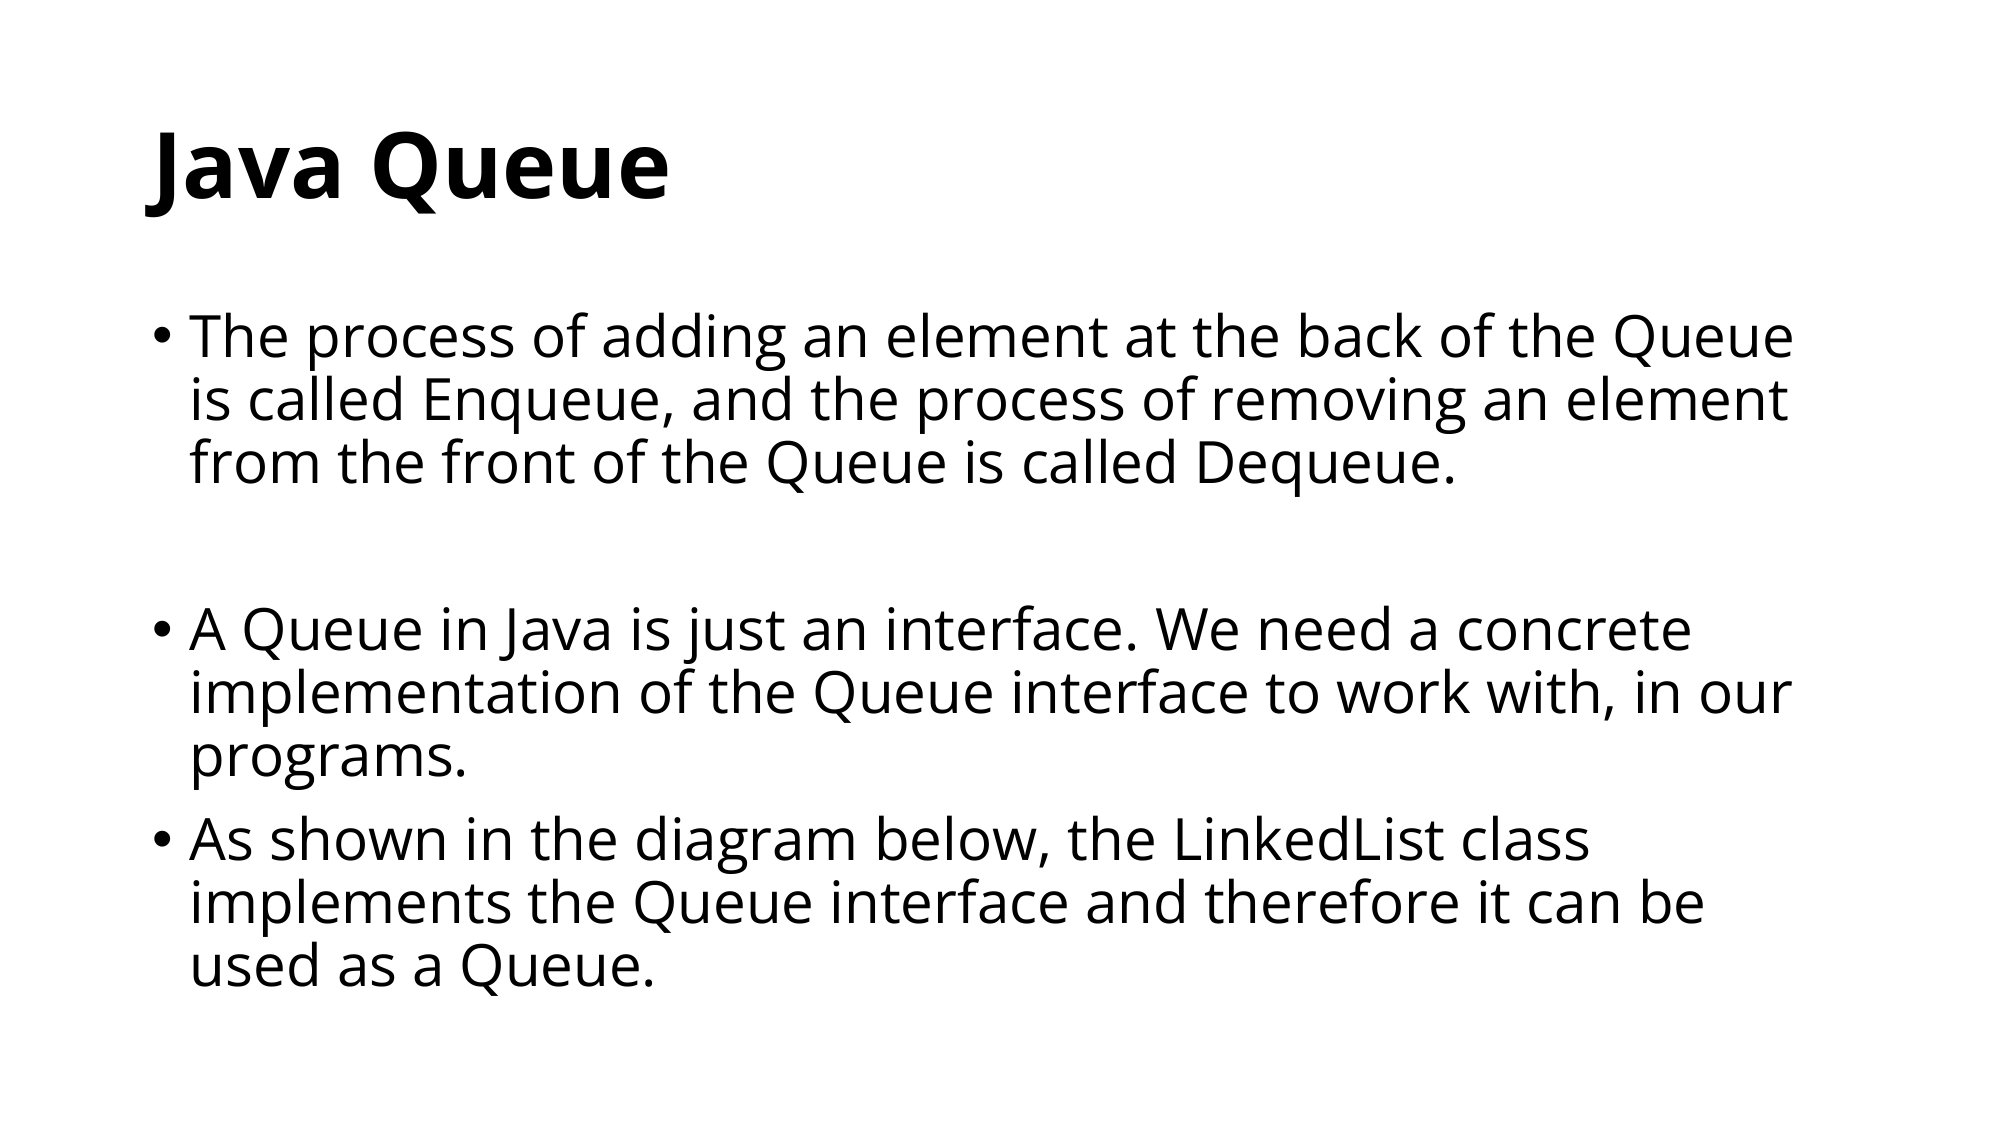

# Java Queue
The process of adding an element at the back of the Queue is called Enqueue, and the process of removing an element from the front of the Queue is called Dequeue.

A Queue in Java is just an interface. We need a concrete implementation of the Queue interface to work with, in our programs.
As shown in the diagram below, the LinkedList class implements the Queue interface and therefore it can be used as a Queue.